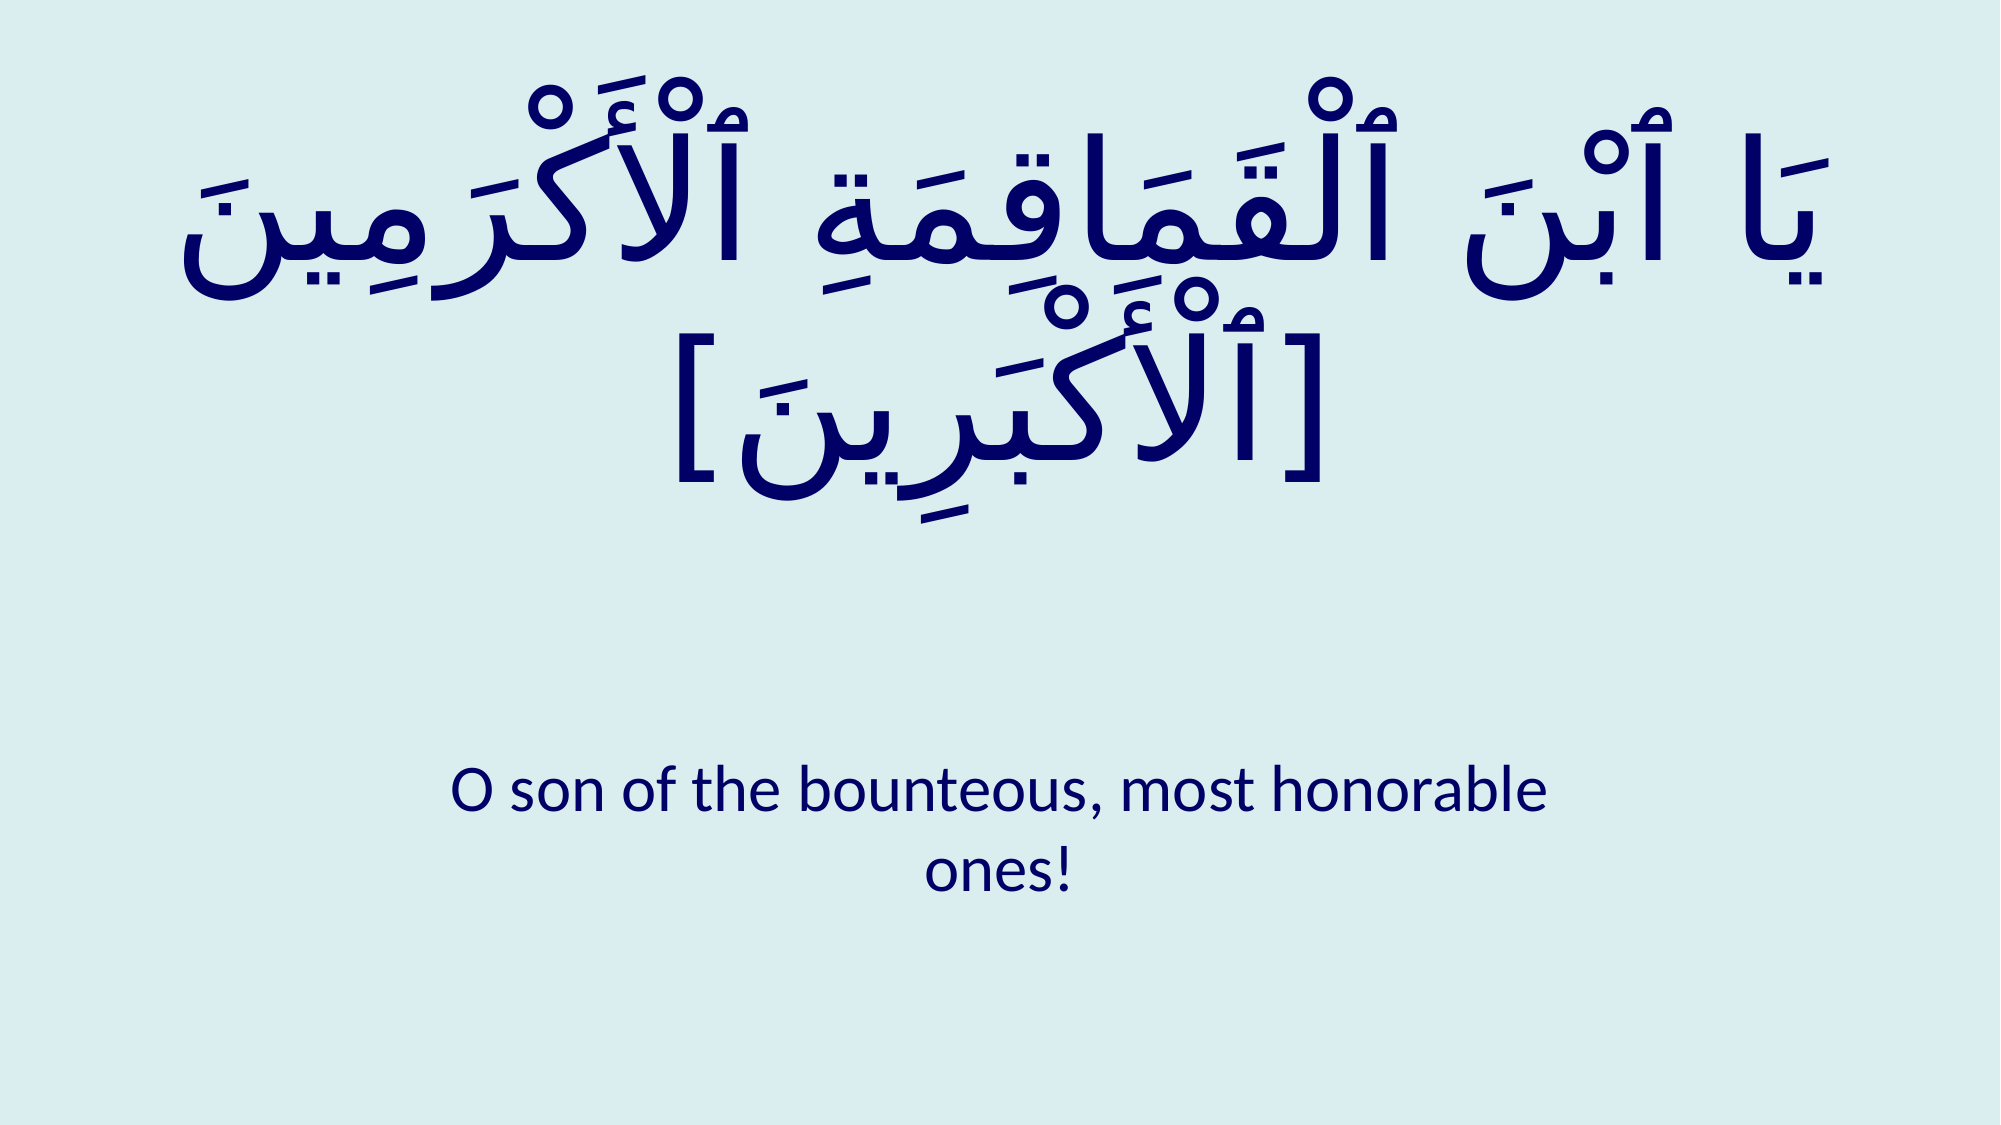

# يَا ٱبْنَ ٱلْقَمَاقِمَةِ ٱلْأَكْرَمِينَ [ٱلْأَكْبَرِينَ‏]
O son of the bounteous, most honorable ones!